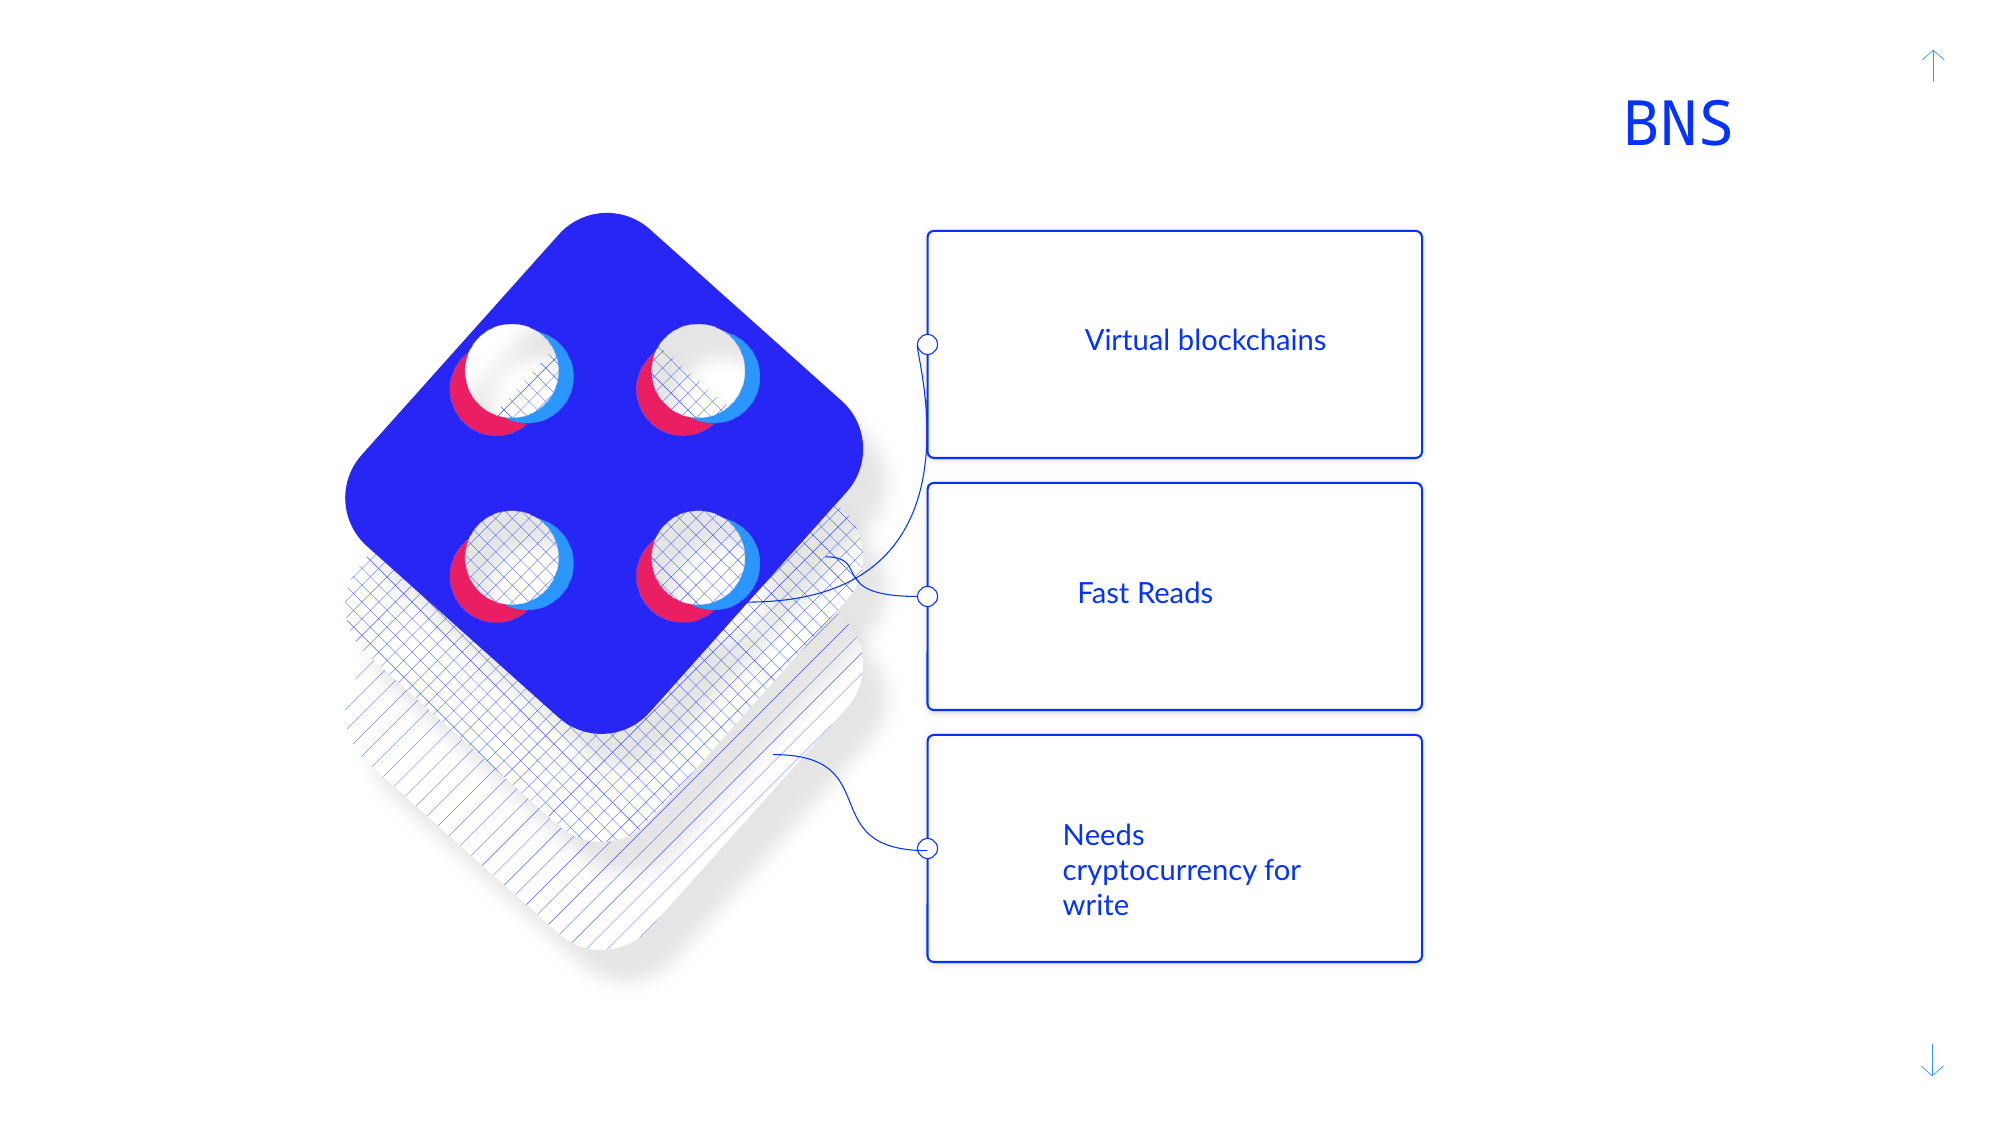

#
BNS

Virtual blockchains

Fast Reads

Needs cryptocurrency for write